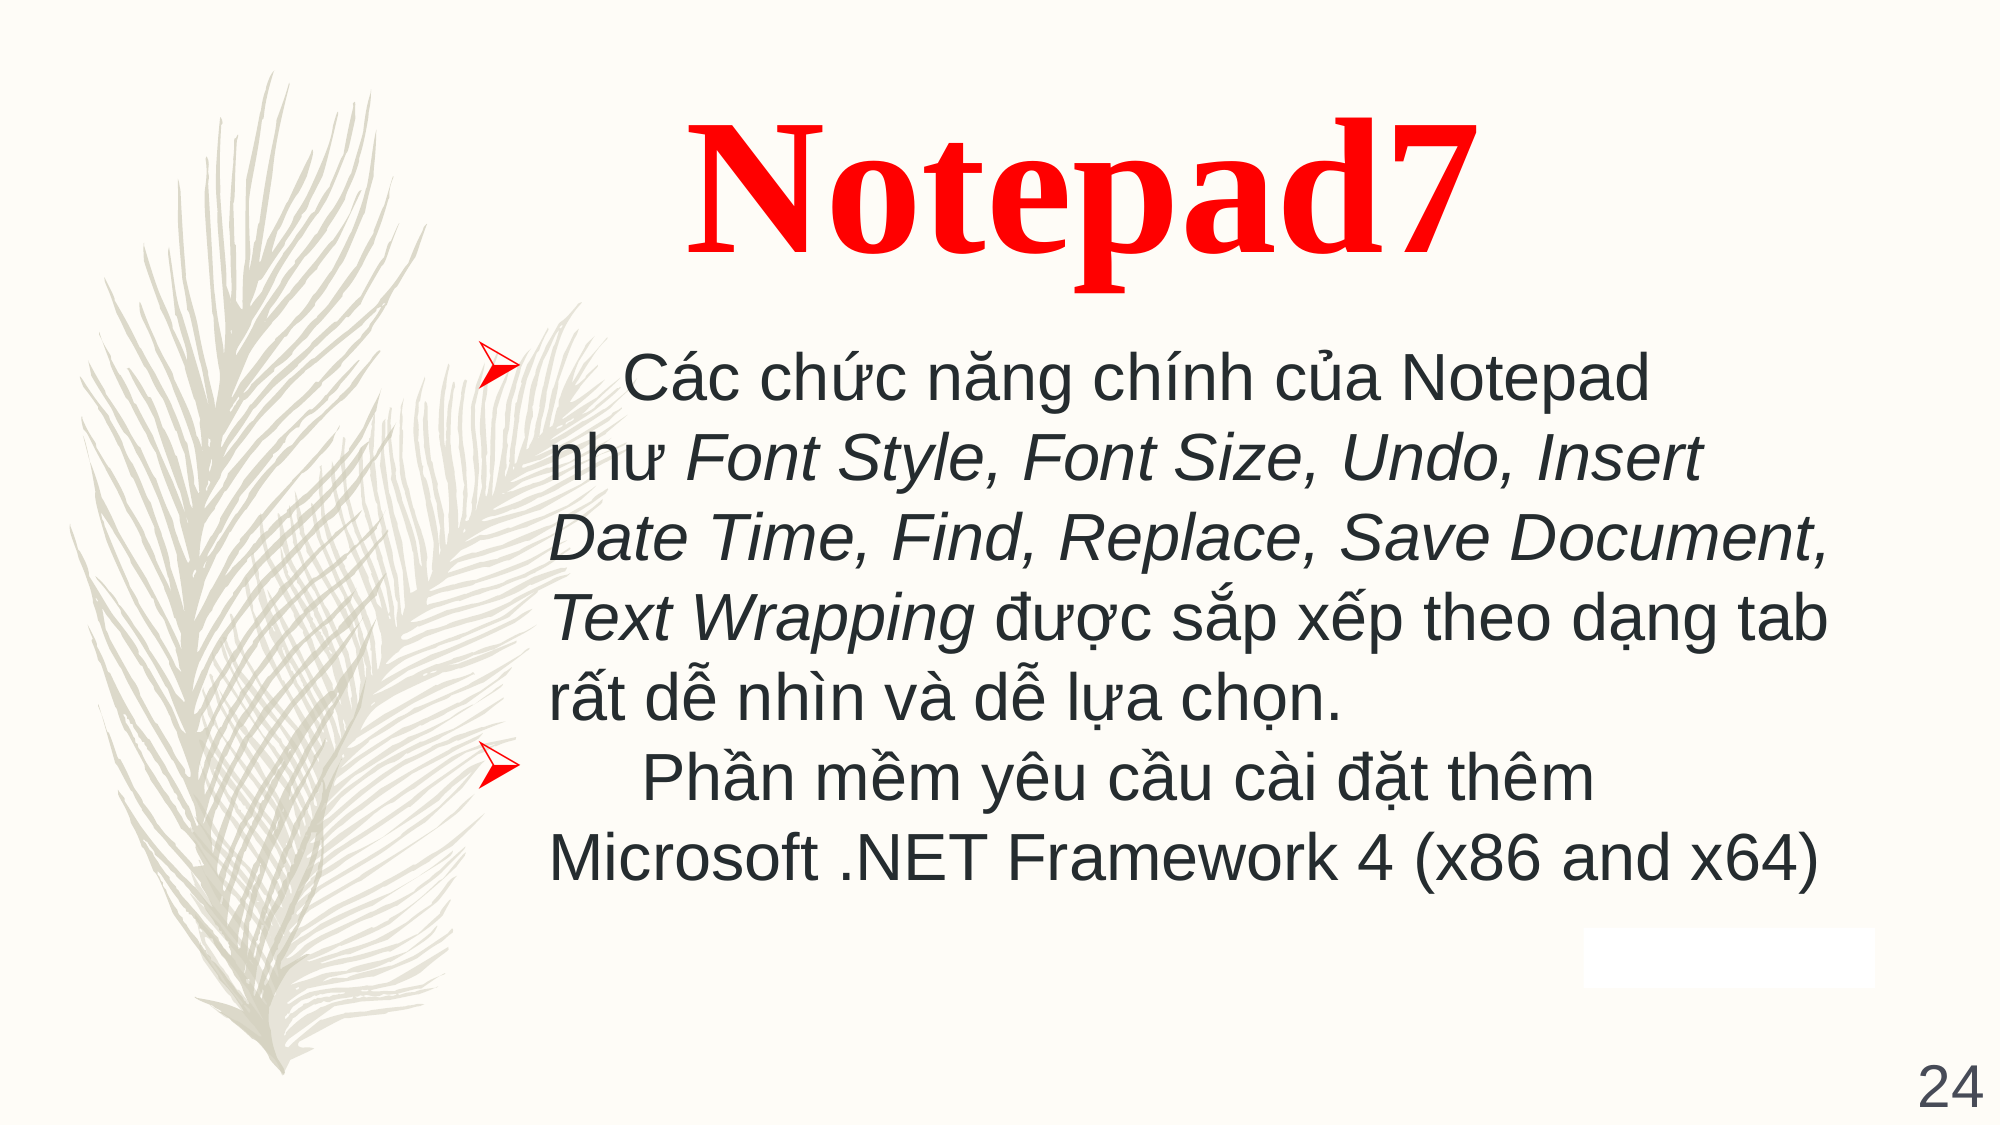

Notepad7
    Các chức năng chính của Notepad như Font Style, Font Size, Undo, Insert Date Time, Find, Replace, Save Document, Text Wrapping được sắp xếp theo dạng tab rất dễ nhìn và dễ lựa chọn.
     Phần mềm yêu cầu cài đặt thêm Microsoft .NET Framework 4 (x86 and x64)

24